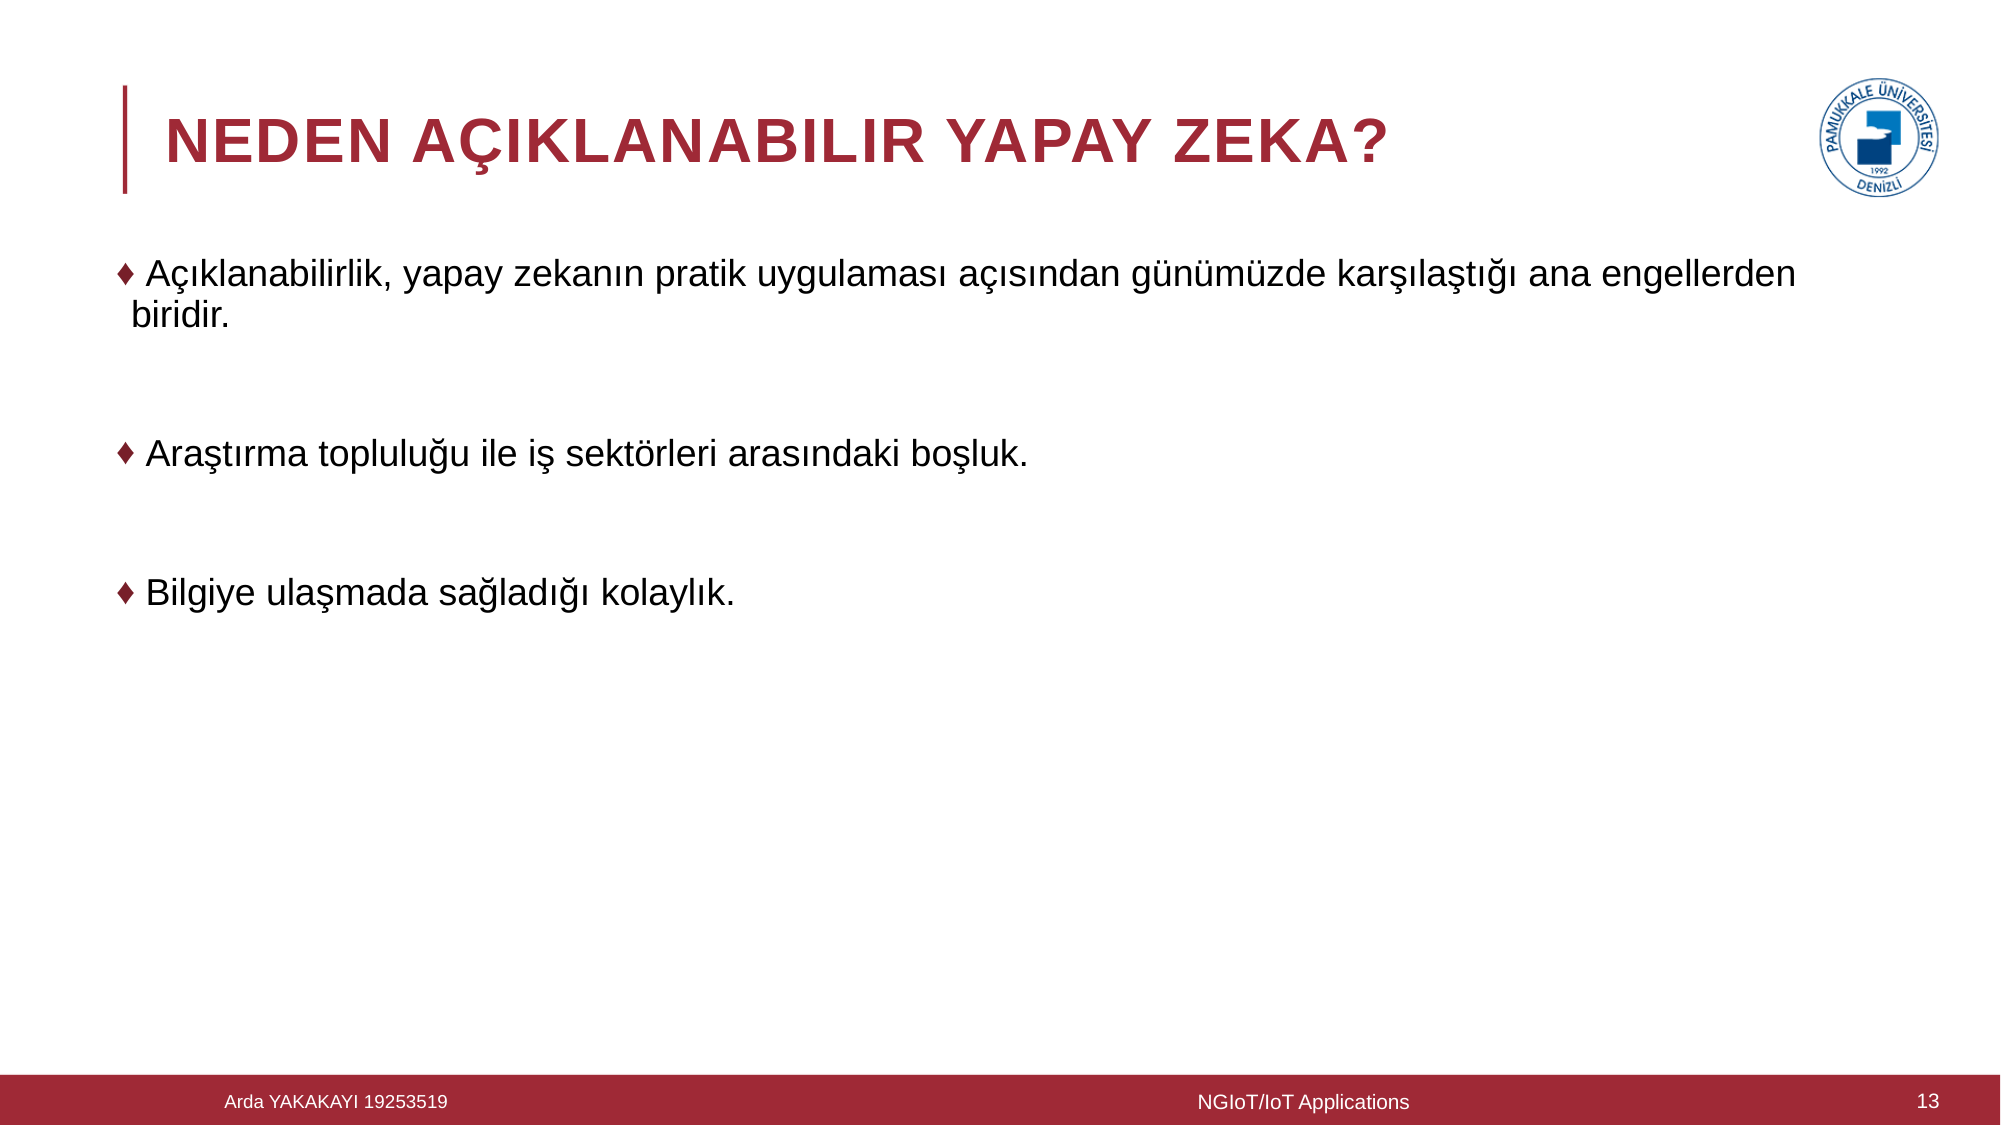

# Neden Açıklanabilir Yapay Zeka?
 Açıklanabilirlik, yapay zekanın pratik uygulaması açısından günümüzde karşılaştığı ana engellerden biridir.

 Araştırma topluluğu ile iş sektörleri arasındaki boşluk.

 Bilgiye ulaşmada sağladığı kolaylık.

NGIoT/IoT Applications
13